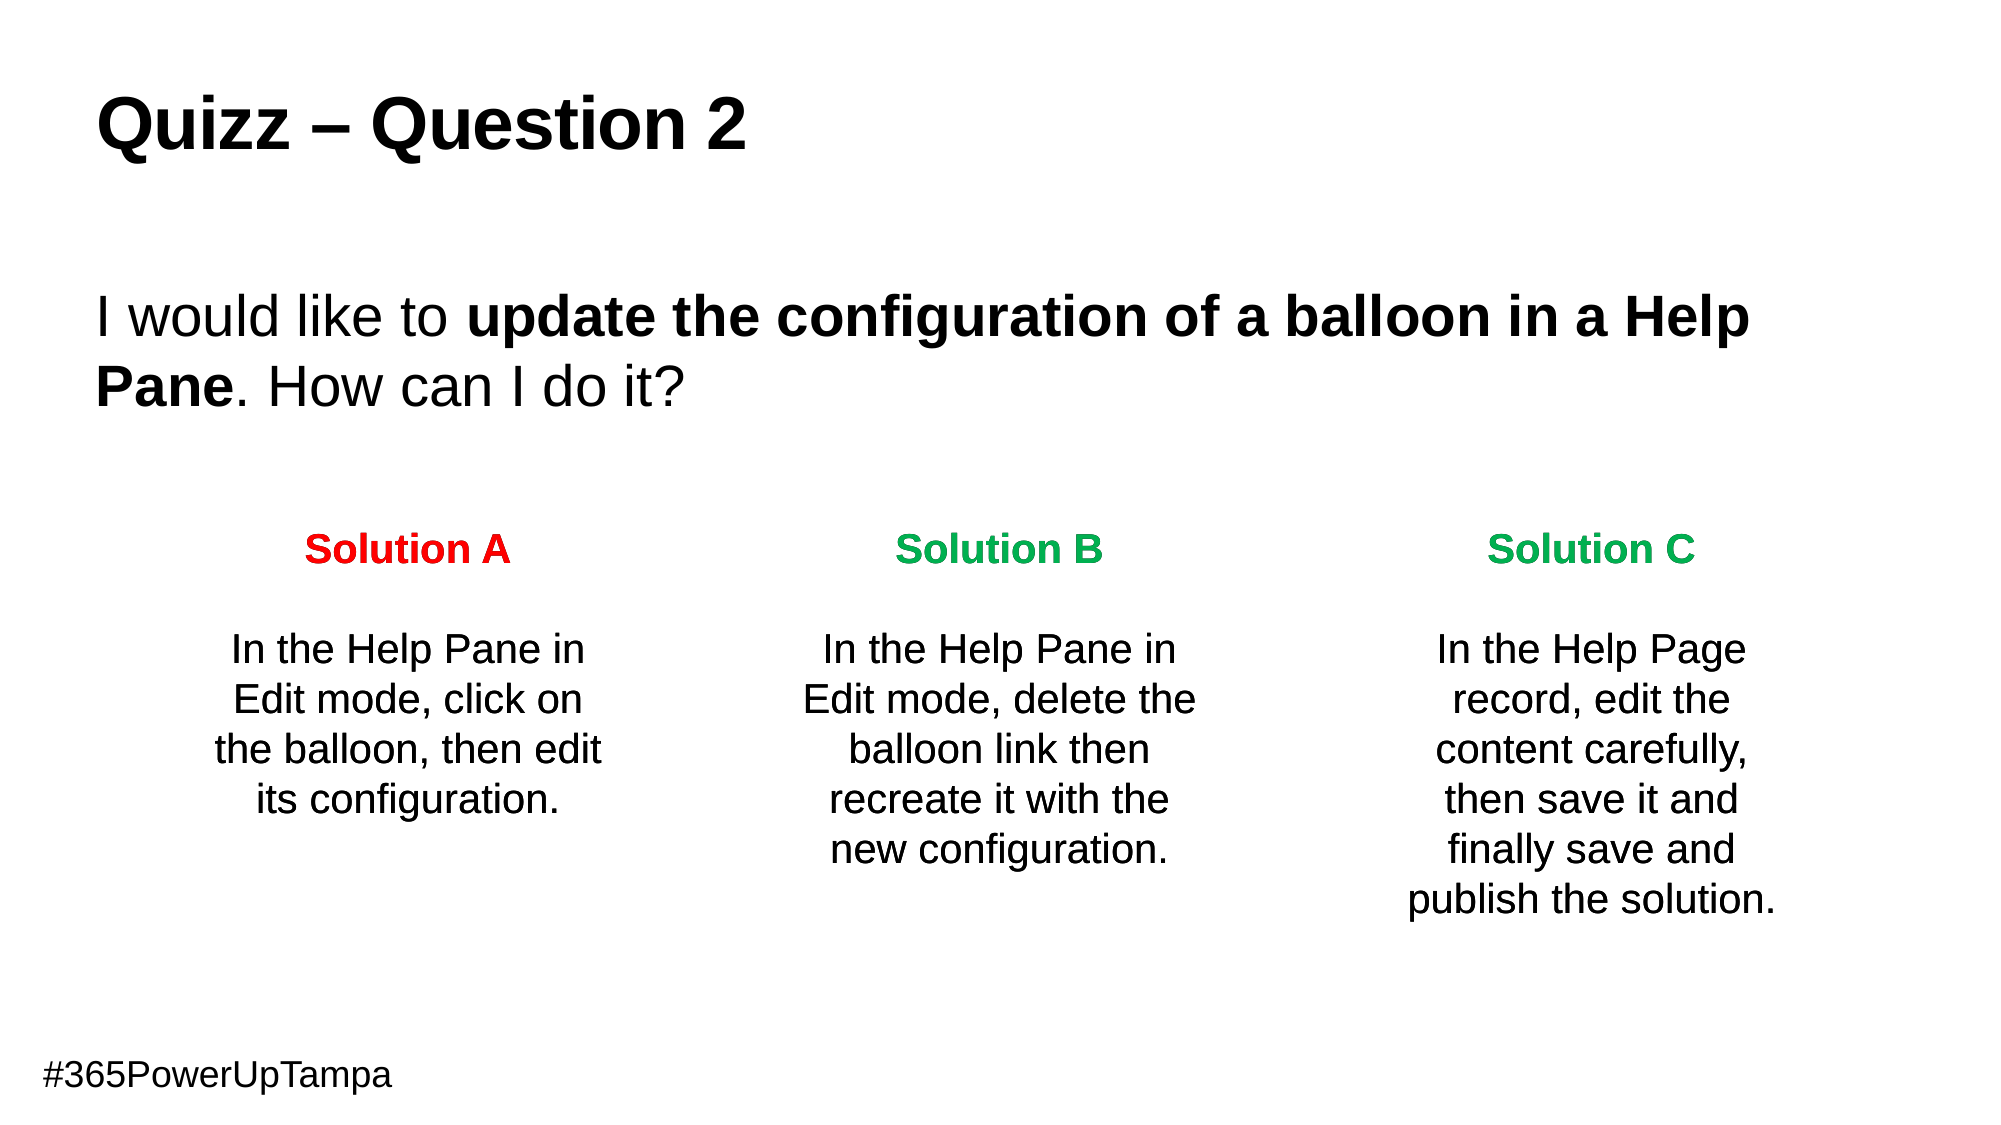

# Quizz – Question 2
I would like to update the configuration of a balloon in a Help Pane. How can I do it?
Solution C

In the Help Page record, edit the content carefully, then save it and finally save and publish the solution.
Solution A

In the Help Pane in Edit mode, click on the balloon, then edit its configuration.
Solution B

In the Help Pane in Edit mode, delete the balloon link then recreate it with the new configuration.
Solution C

In the Help Page record, edit the content carefully, then save it and finally save and publish the solution.
Solution A

In the Help Pane in Edit mode, click on the balloon, then edit its configuration.
Solution B

In the Help Pane in Edit mode, delete the balloon link then recreate it with the new configuration.